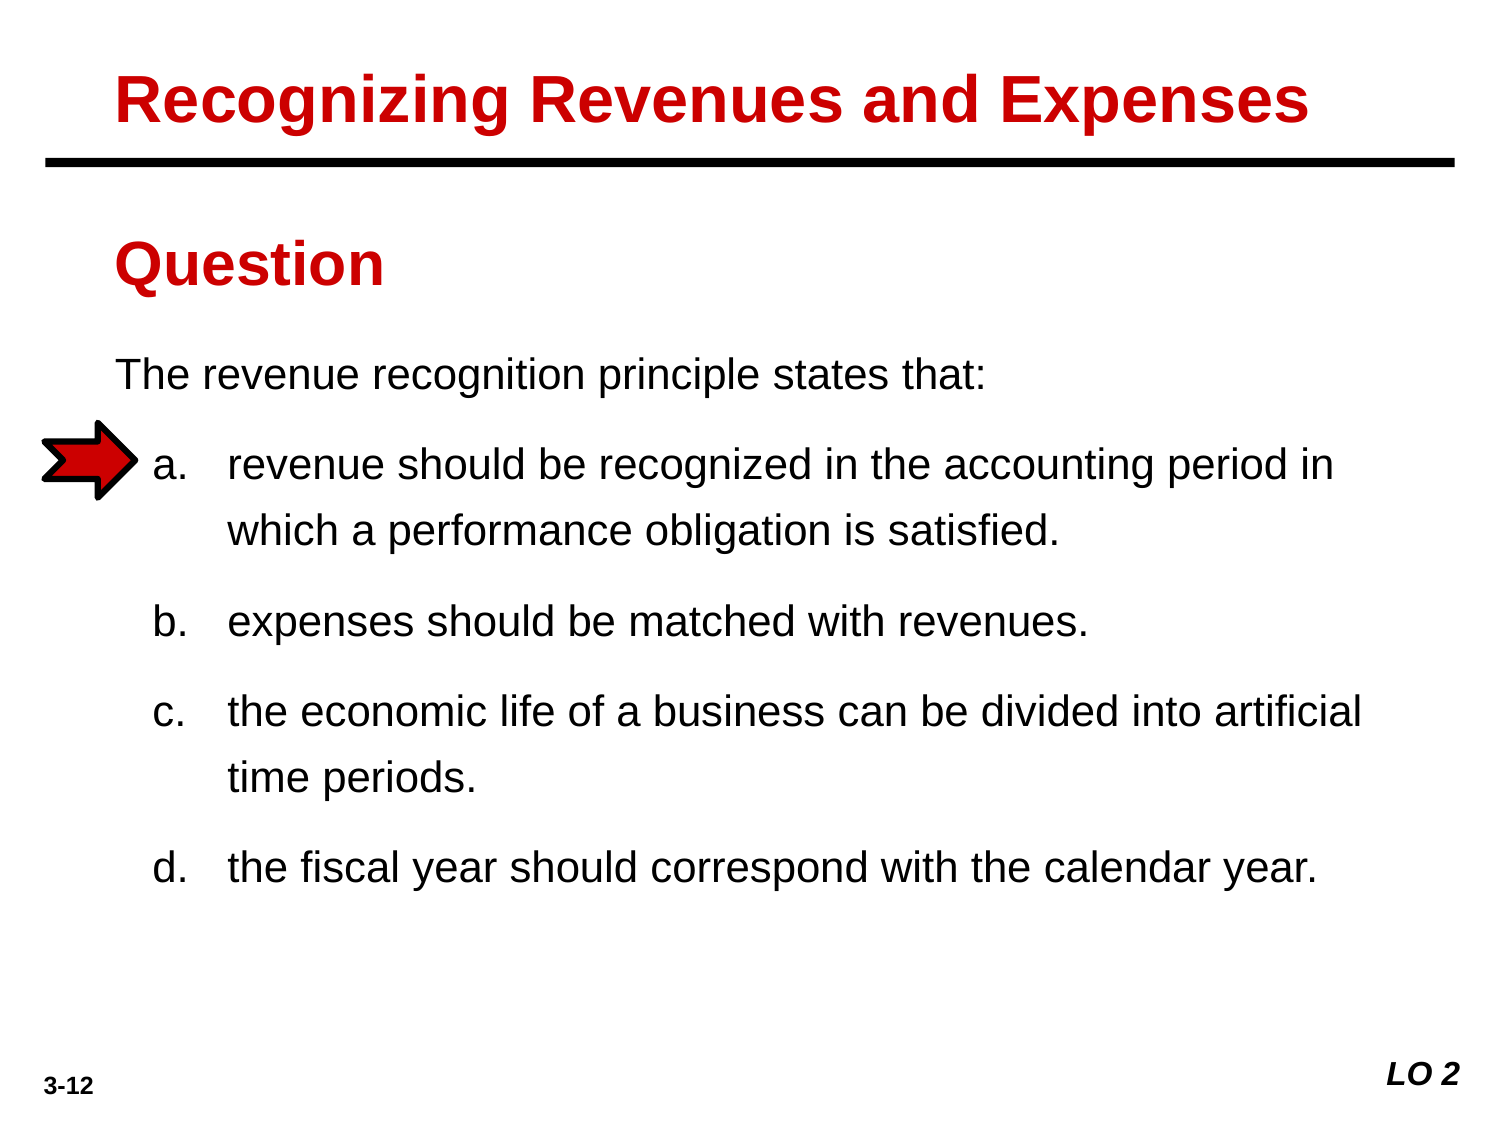

Recognizing Revenues and Expenses

Question
The revenue recognition principle states that:
revenue should be recognized in the accounting period in which a performance obligation is satisfied.
expenses should be matched with revenues.
the economic life of a business can be divided into artificial time periods.
the fiscal year should correspond with the calendar year.

LO 2